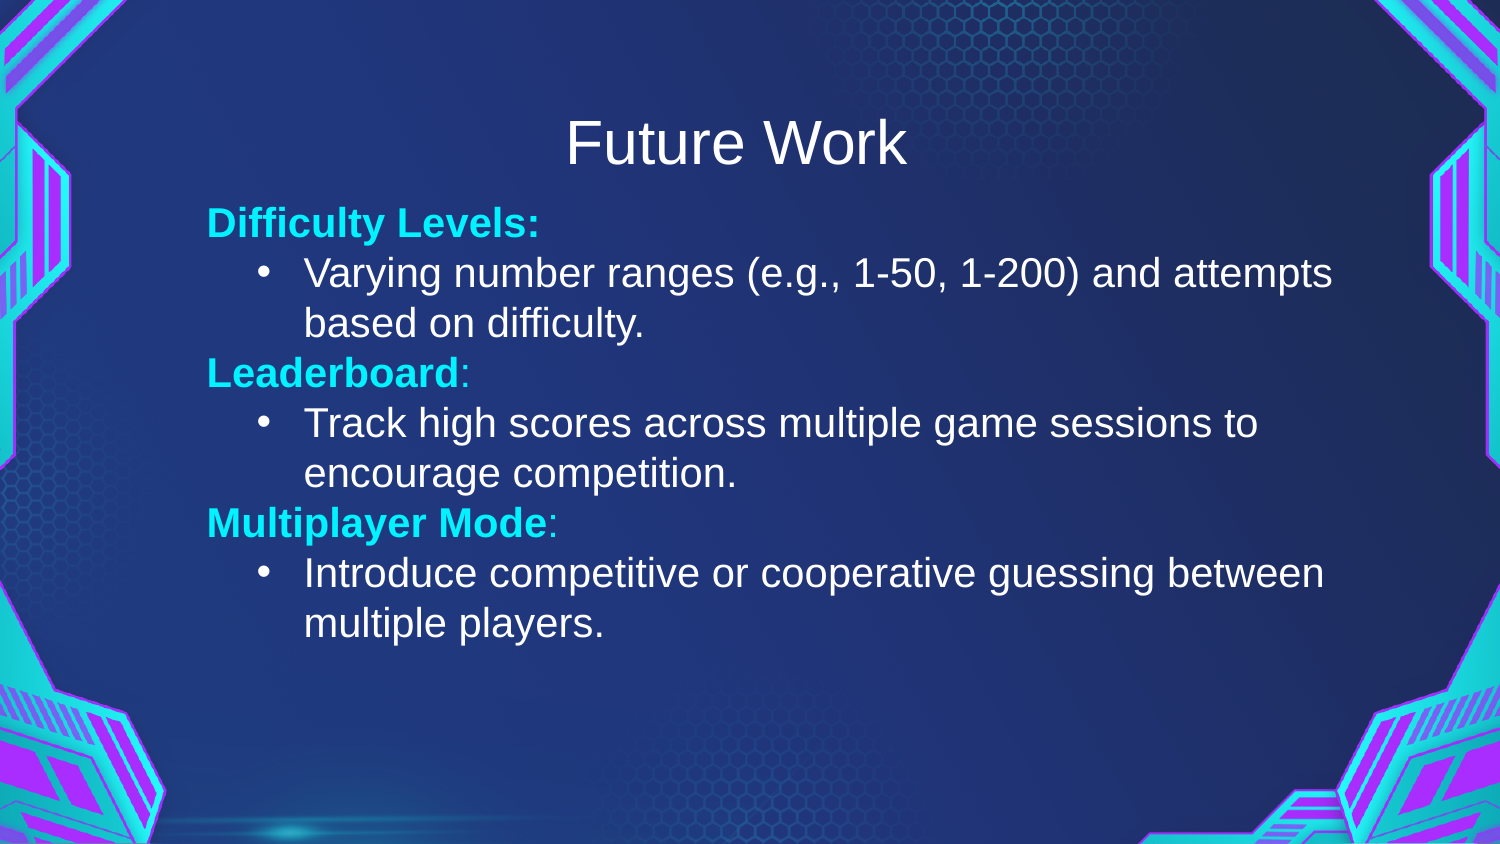

# Future Work
Difficulty Levels:
Varying number ranges (e.g., 1-50, 1-200) and attempts based on difficulty.
Leaderboard:
Track high scores across multiple game sessions to encourage competition.
Multiplayer Mode:
Introduce competitive or cooperative guessing between multiple players.